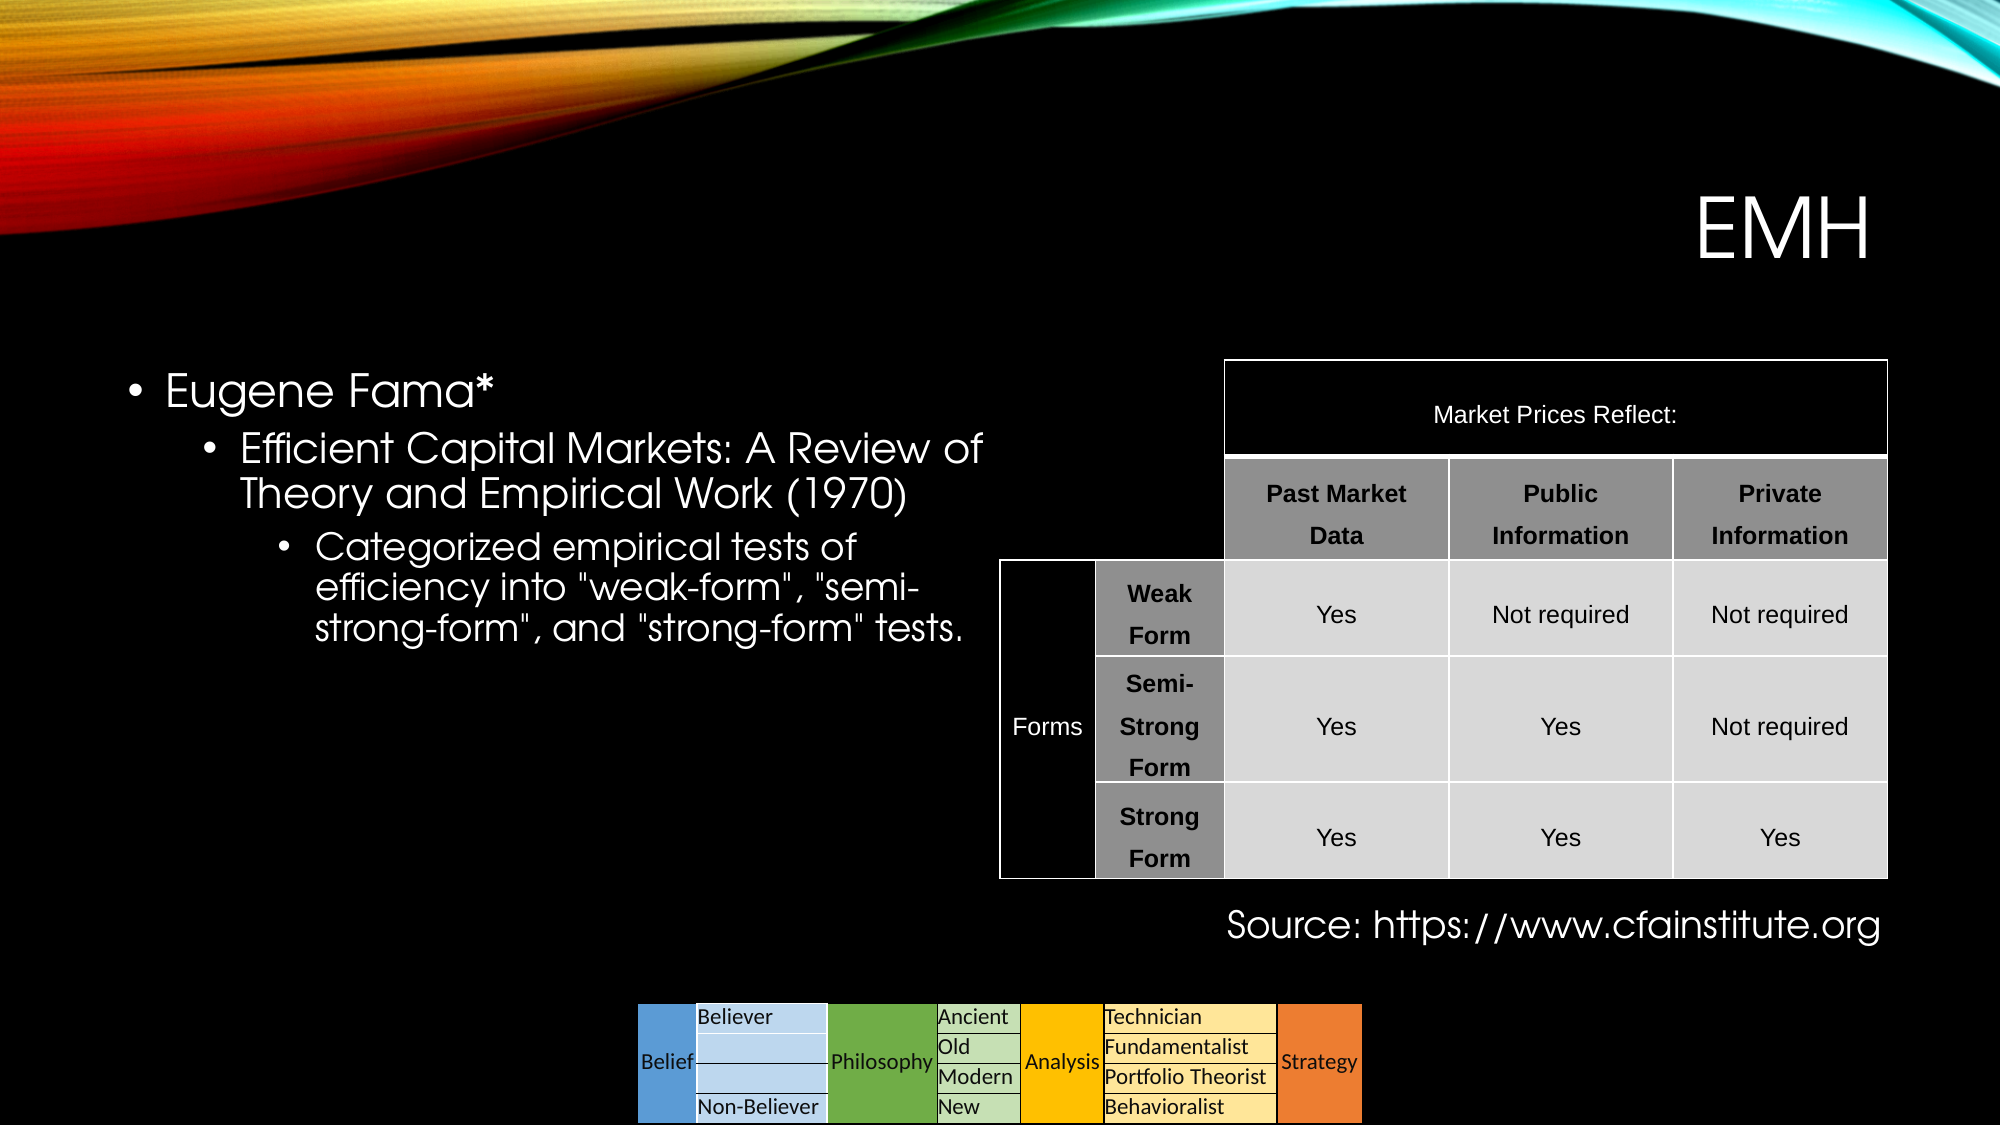

# EMH
Eugene Fama*
Efficient Capital Markets: A Review of Theory and Empirical Work (1970)
Categorized empirical tests of efficiency into "weak-form", "semi-strong-form", and "strong-form" tests.
|  |  | Market Prices Reflect: |  |  |
| --- | --- | --- | --- | --- |
|  |  | Past Market Data | Public Information | Private Information |
| Forms | Weak Form | Yes | Not required | Not required |
|  | Semi-Strong Form | Yes | Yes | Not required |
|  | Strong Form | Yes | Yes | Yes |
Source: https://www.cfainstitute.org

| Belief | Believer | Philosophy | Ancient | Analysis | Technician | Strategy |
| --- | --- | --- | --- | --- | --- | --- |
|  |  |  | Old |  | Fundamentalist |  |
|  |  |  | Modern |  | Portfolio Theorist |  |
|  | Non-Believer |  | New |  | Behavioralist |  |